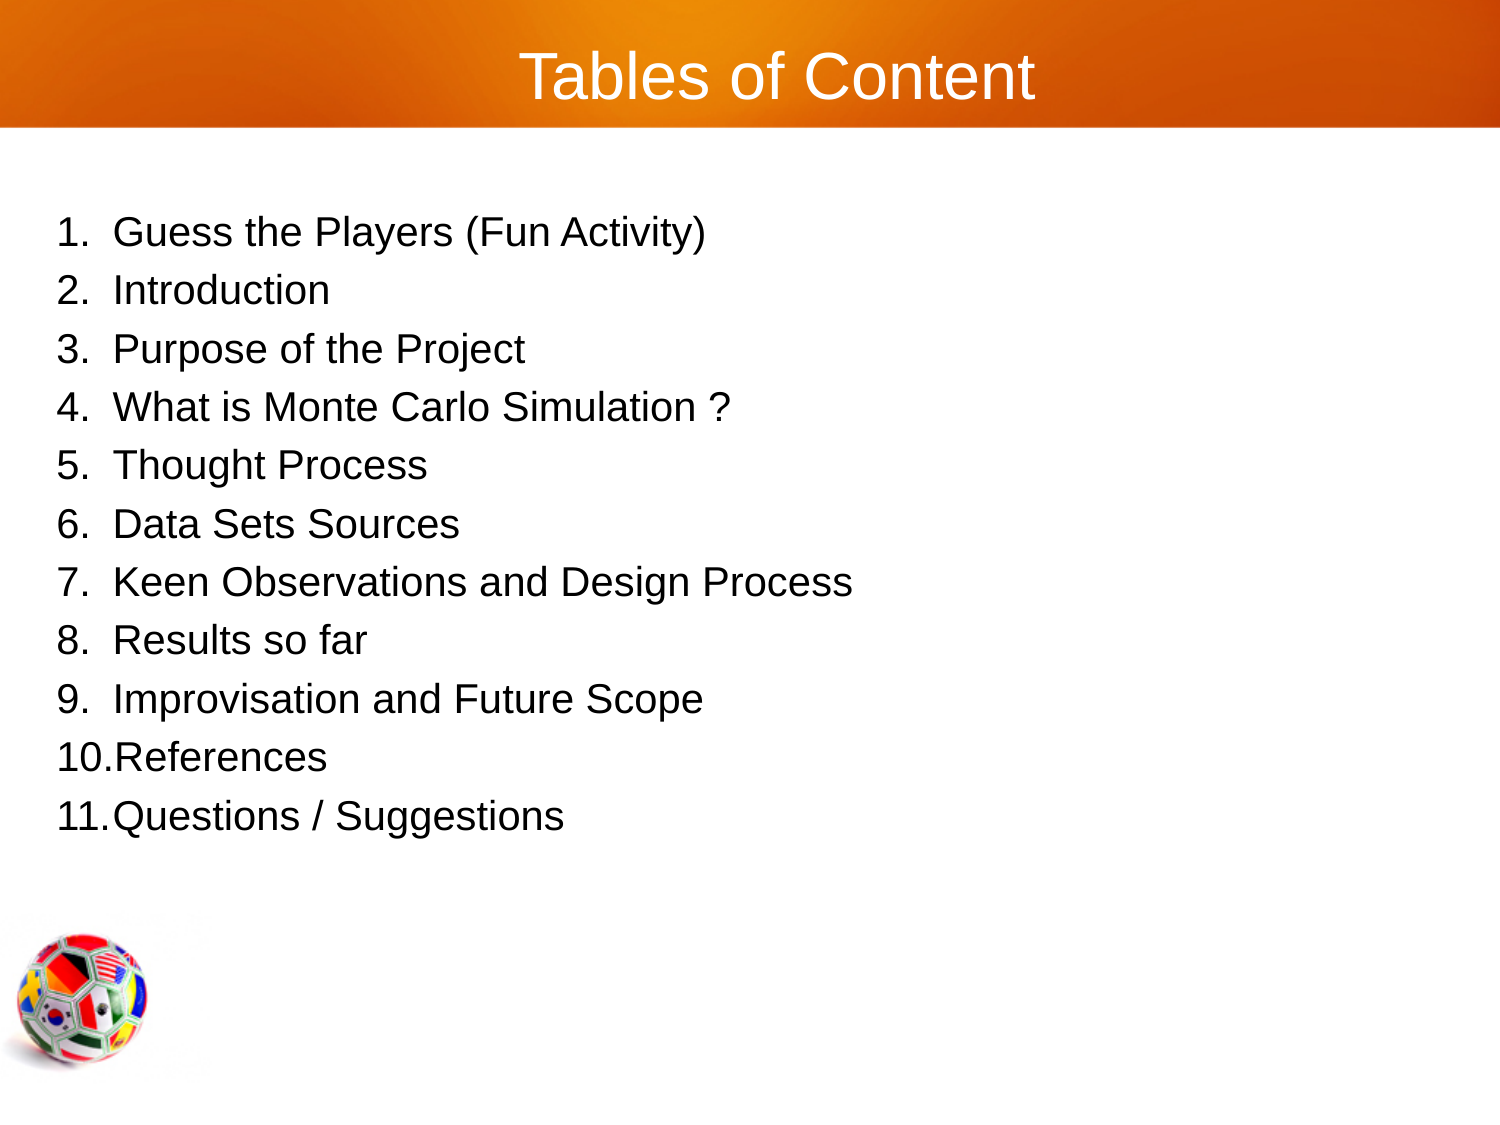

# Tables of Content

Guess the Players (Fun Activity)
Introduction
Purpose of the Project
What is Monte Carlo Simulation ?
Thought Process
Data Sets Sources
Keen Observations and Design Process
Results so far
Improvisation and Future Scope
References
Questions / Suggestions